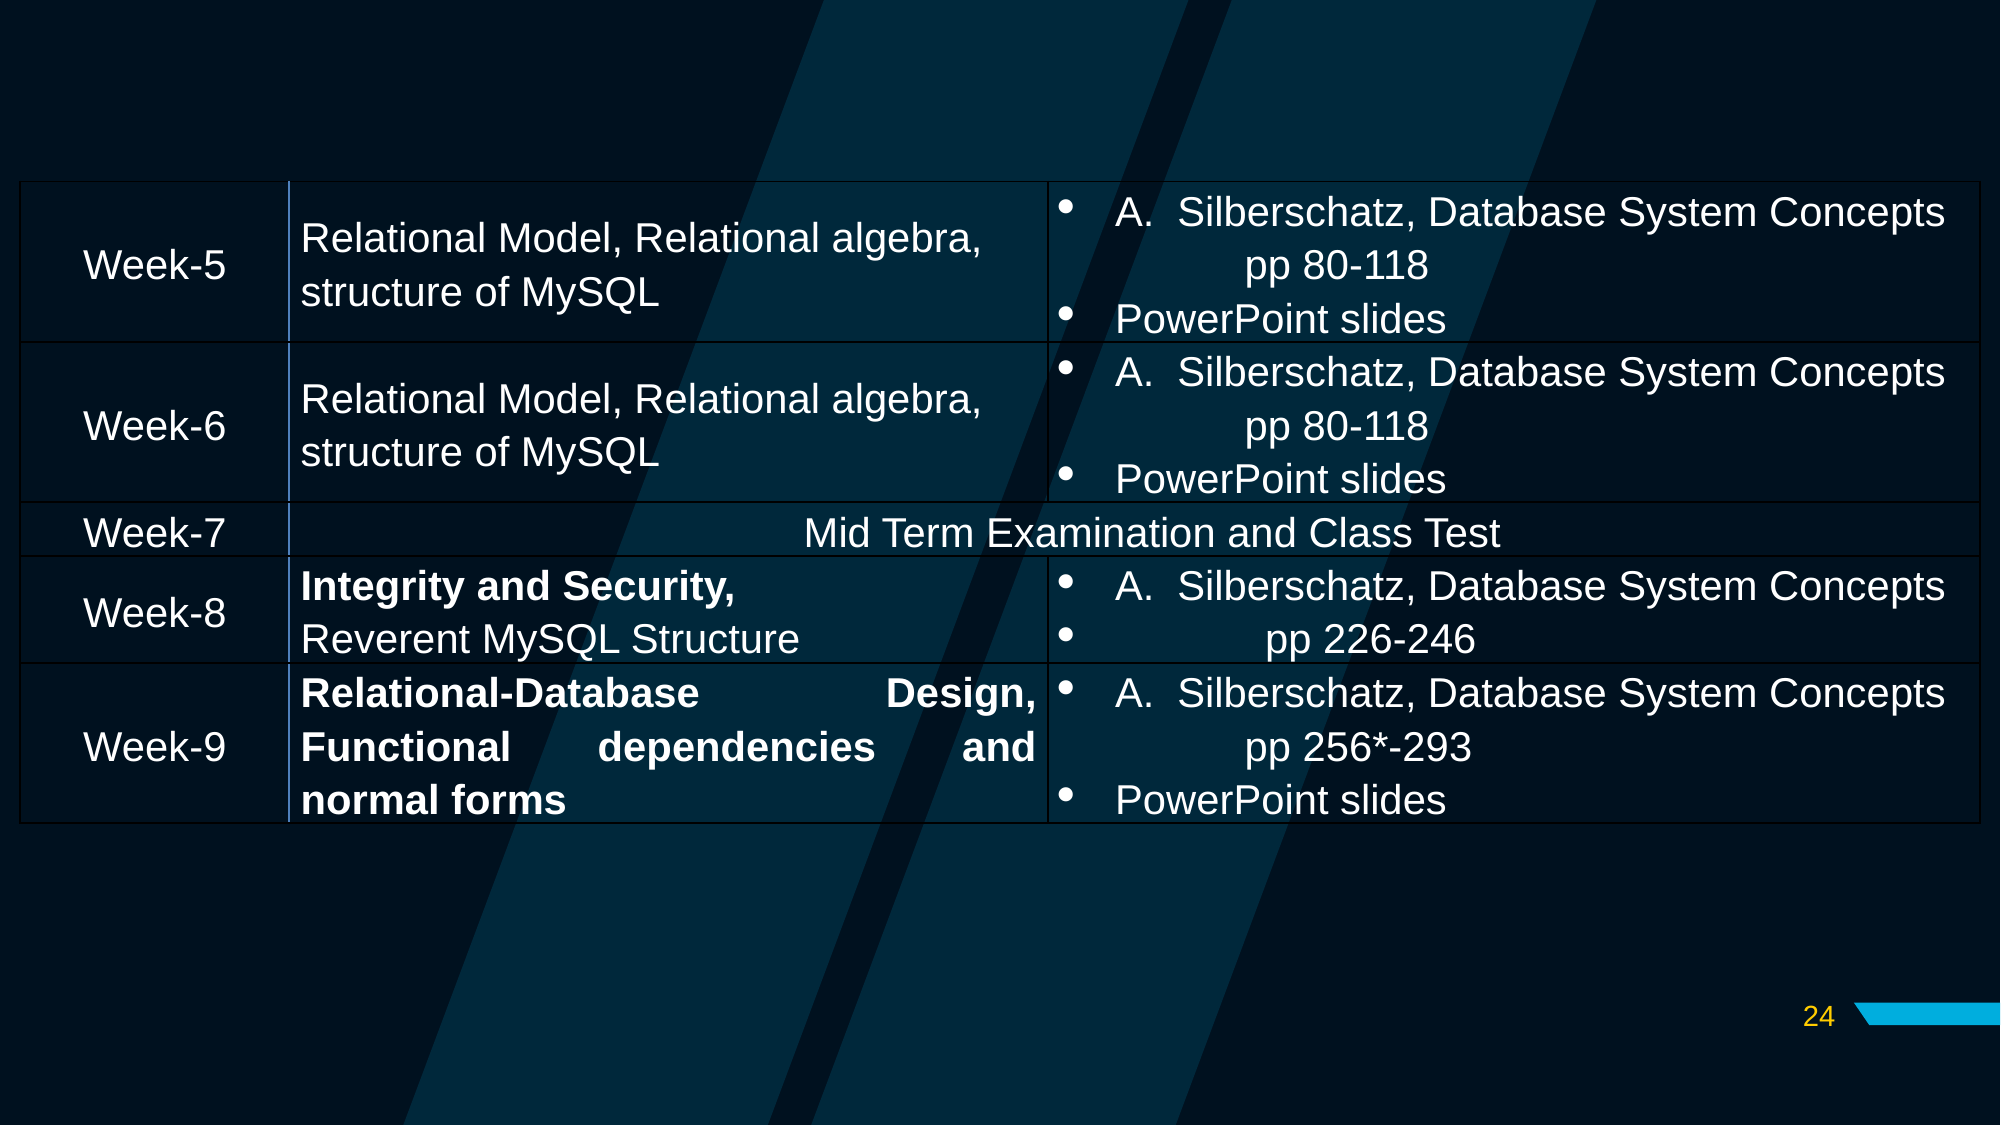

| Week-5 | Relational Model, Relational algebra, structure of MySQL | A. Silberschatz, Database System Concepts pp 80-118 PowerPoint slides |
| --- | --- | --- |
| Week-6 | Relational Model, Relational algebra, structure of MySQL | A. Silberschatz, Database System Concepts pp 80-118 PowerPoint slides |
| Week-7 | Mid Term Examination and Class Test |  |
| Week-8 | Integrity and Security, Reverent MySQL Structure | A. Silberschatz, Database System Concepts pp 226-246 |
| Week-9 | Relational-Database Design, Functional dependencies and normal forms | A. Silberschatz, Database System Concepts pp 256\*-293 PowerPoint slides |
24